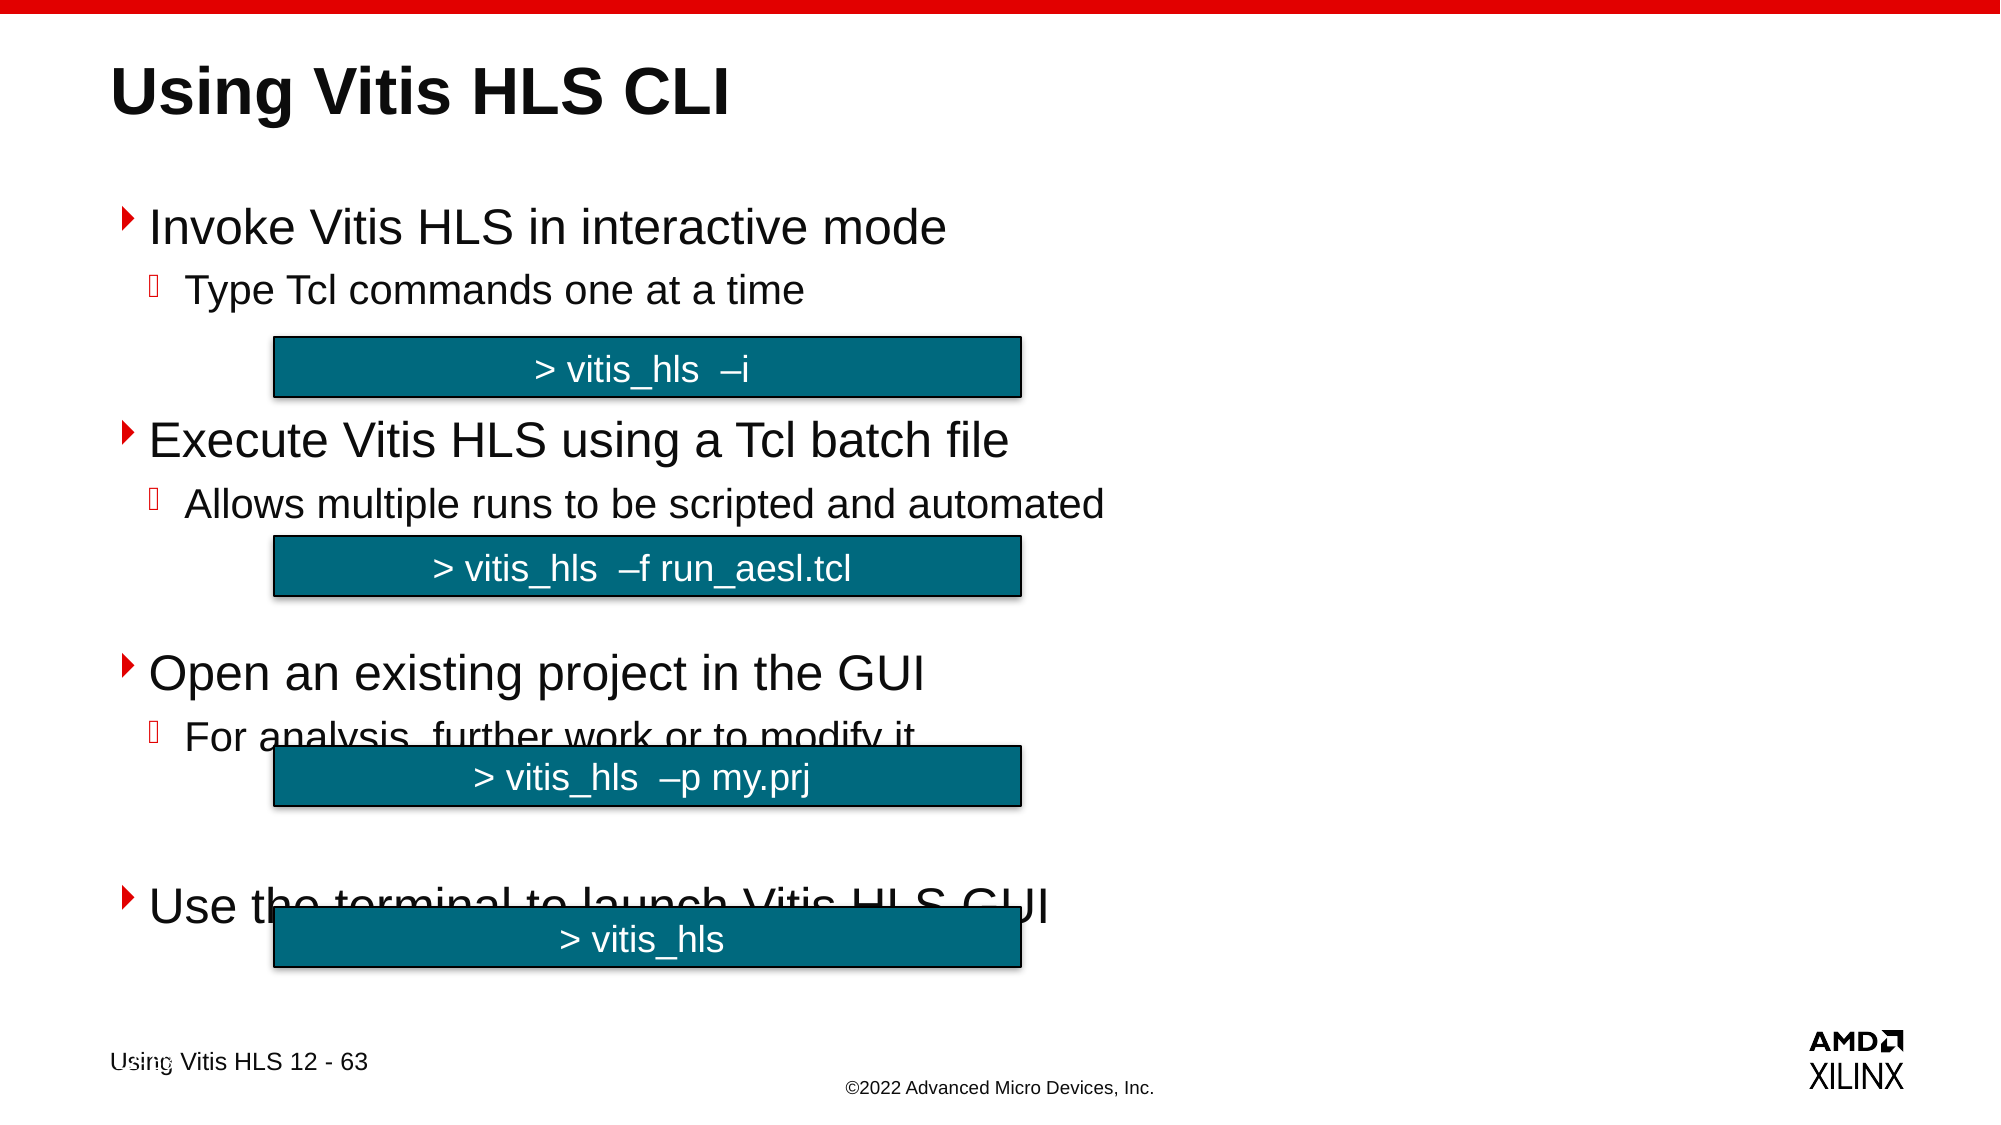

# Using Vitis HLS CLI
Invoke Vitis HLS in interactive mode
Type Tcl commands one at a time

Execute Vitis HLS using a Tcl batch file
Allows multiple runs to be scripted and automated

Open an existing project in the GUI
For analysis, further work or to modify it

Use the terminal to launch Vitis HLS GUI

> vitis_hls  –i
> vitis_hls  –f run_aesl.tcl
> vitis_hls  –p my.prj
> vitis_hls
Using Vitis HLS 12 - 63
12- 63